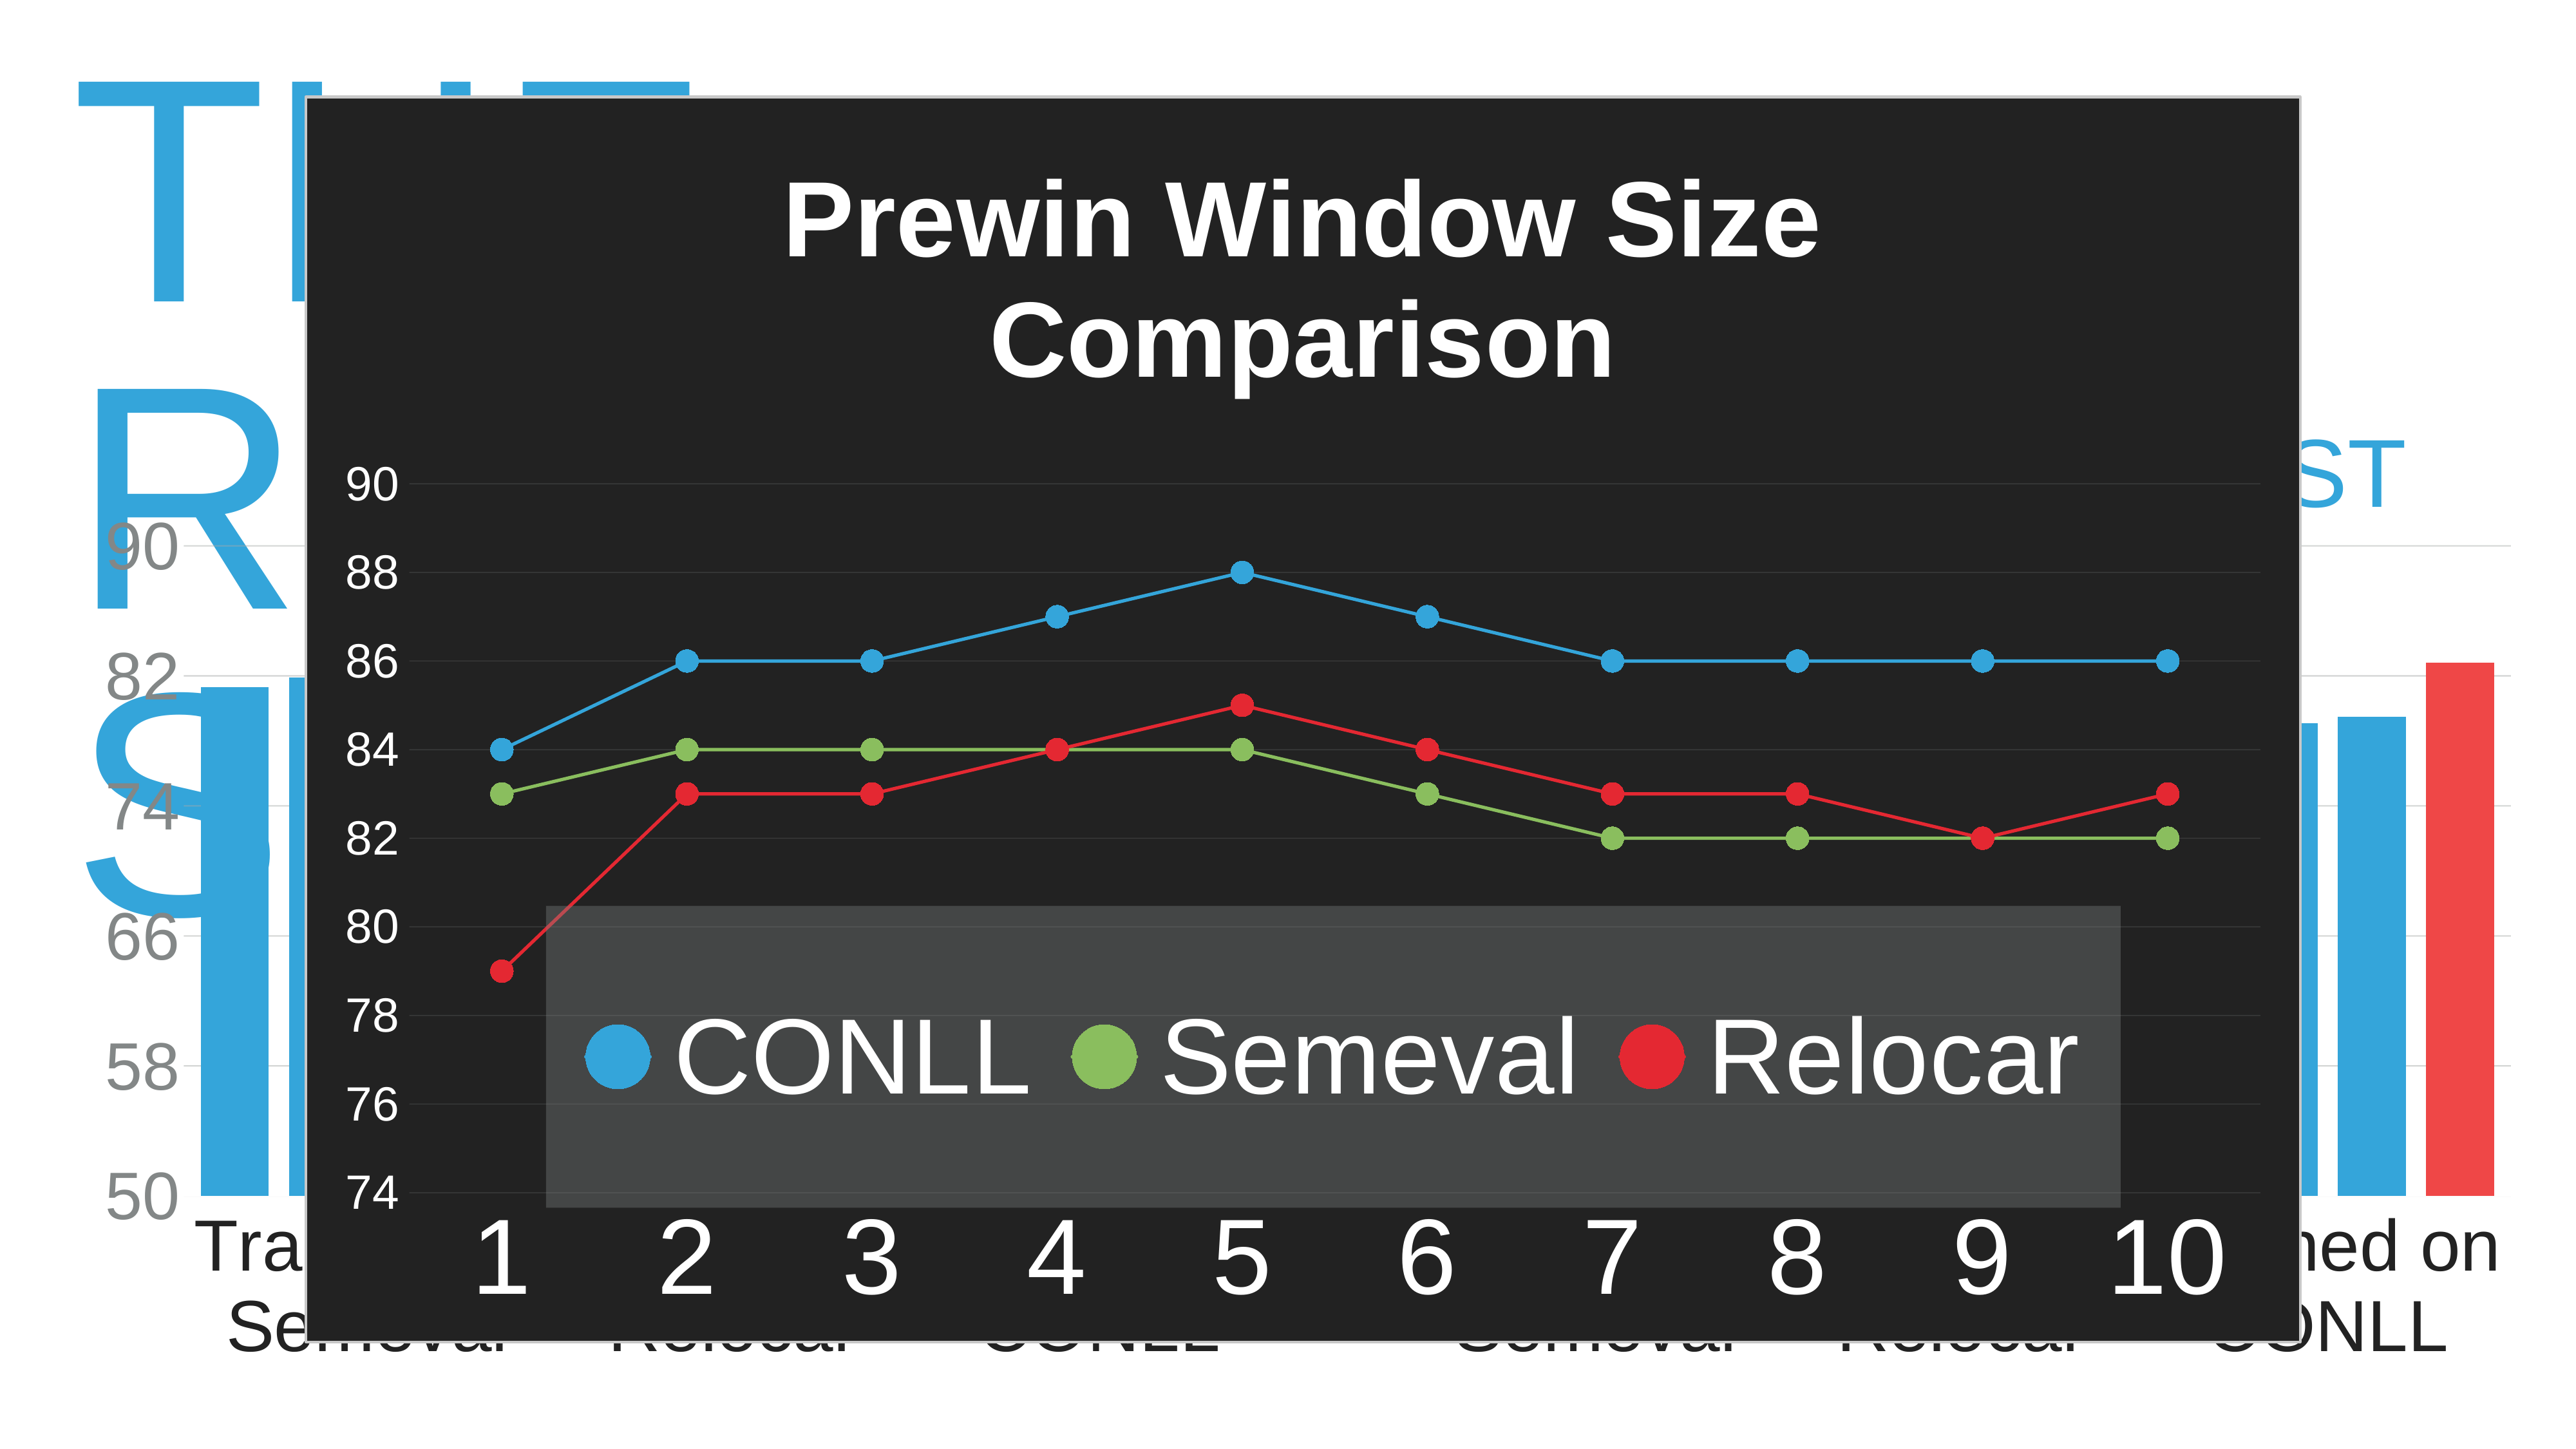

# the results

### Chart: Prewin Window Size Comparison

| Category | CONLL | Semeval | Relocar |
|---|---|---|---|
| 1.0 | 84.0 | 83.0 | 79.0 |
| 2.0 | 86.0 | 84.0 | 83.0 |
| 3.0 | 86.0 | 84.0 | 83.0 |
| 4.0 | 87.0 | 84.0 | 84.0 |
| 5.0 | 88.0 | 84.0 | 85.0 |
| 6.0 | 87.0 | 83.0 | 84.0 |
| 7.0 | 86.0 | 82.0 | 83.0 |
| 8.0 | 86.0 | 82.0 | 83.0 |
| 9.0 | 86.0 | 82.0 | 82.0 |
| 10.0 | 86.0 | 82.0 | 83.0 |

### Chart: SEMEVAL TEST DATA

| Category | Base 5 | Base 10 | Paragraph | PreWin |
|---|---|---|---|---|
| Trained on Semeval | 81.3 | 81.9 | 81.3 | 83.1 |
| Trained on Relocar | 63.6 | 64.2 | 64.4 | 69.0 |
| Trained on CONLL | 77.8 | 77.8 | 77.2 | 79.5 |

### Chart: RELOCAR TEST DATA

| Category | Base 5 | Base 10 | Paragraph | PreWin |
|---|---|---|---|---|
| Trained on Semeval | 60.6 | 59.2 | 58.0 | 62.4 |
| Trained on Relocar | 81.4 | 81.3 | 80.0 | 83.6 |
| Trained on CONLL | 78.2 | 79.1 | 79.5 | 82.8 |